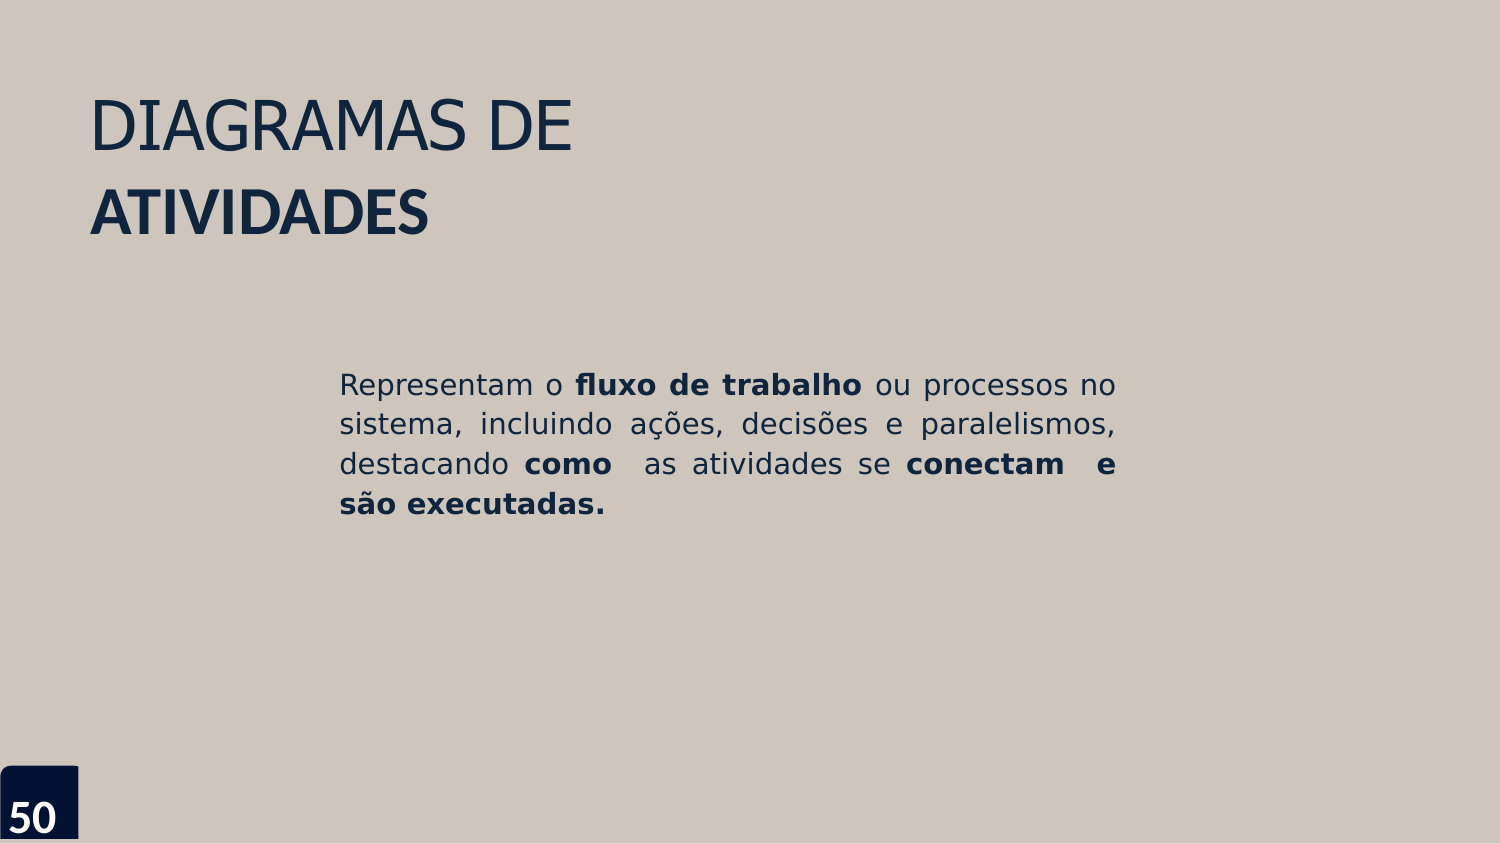

# DIAGRAMAS DE
ATIVIDADES
Representam o fluxo de trabalho ou processos no sistema, incluindo ações, decisões e paralelismos, destacando como  as atividades se conectam  e são executadas.

50